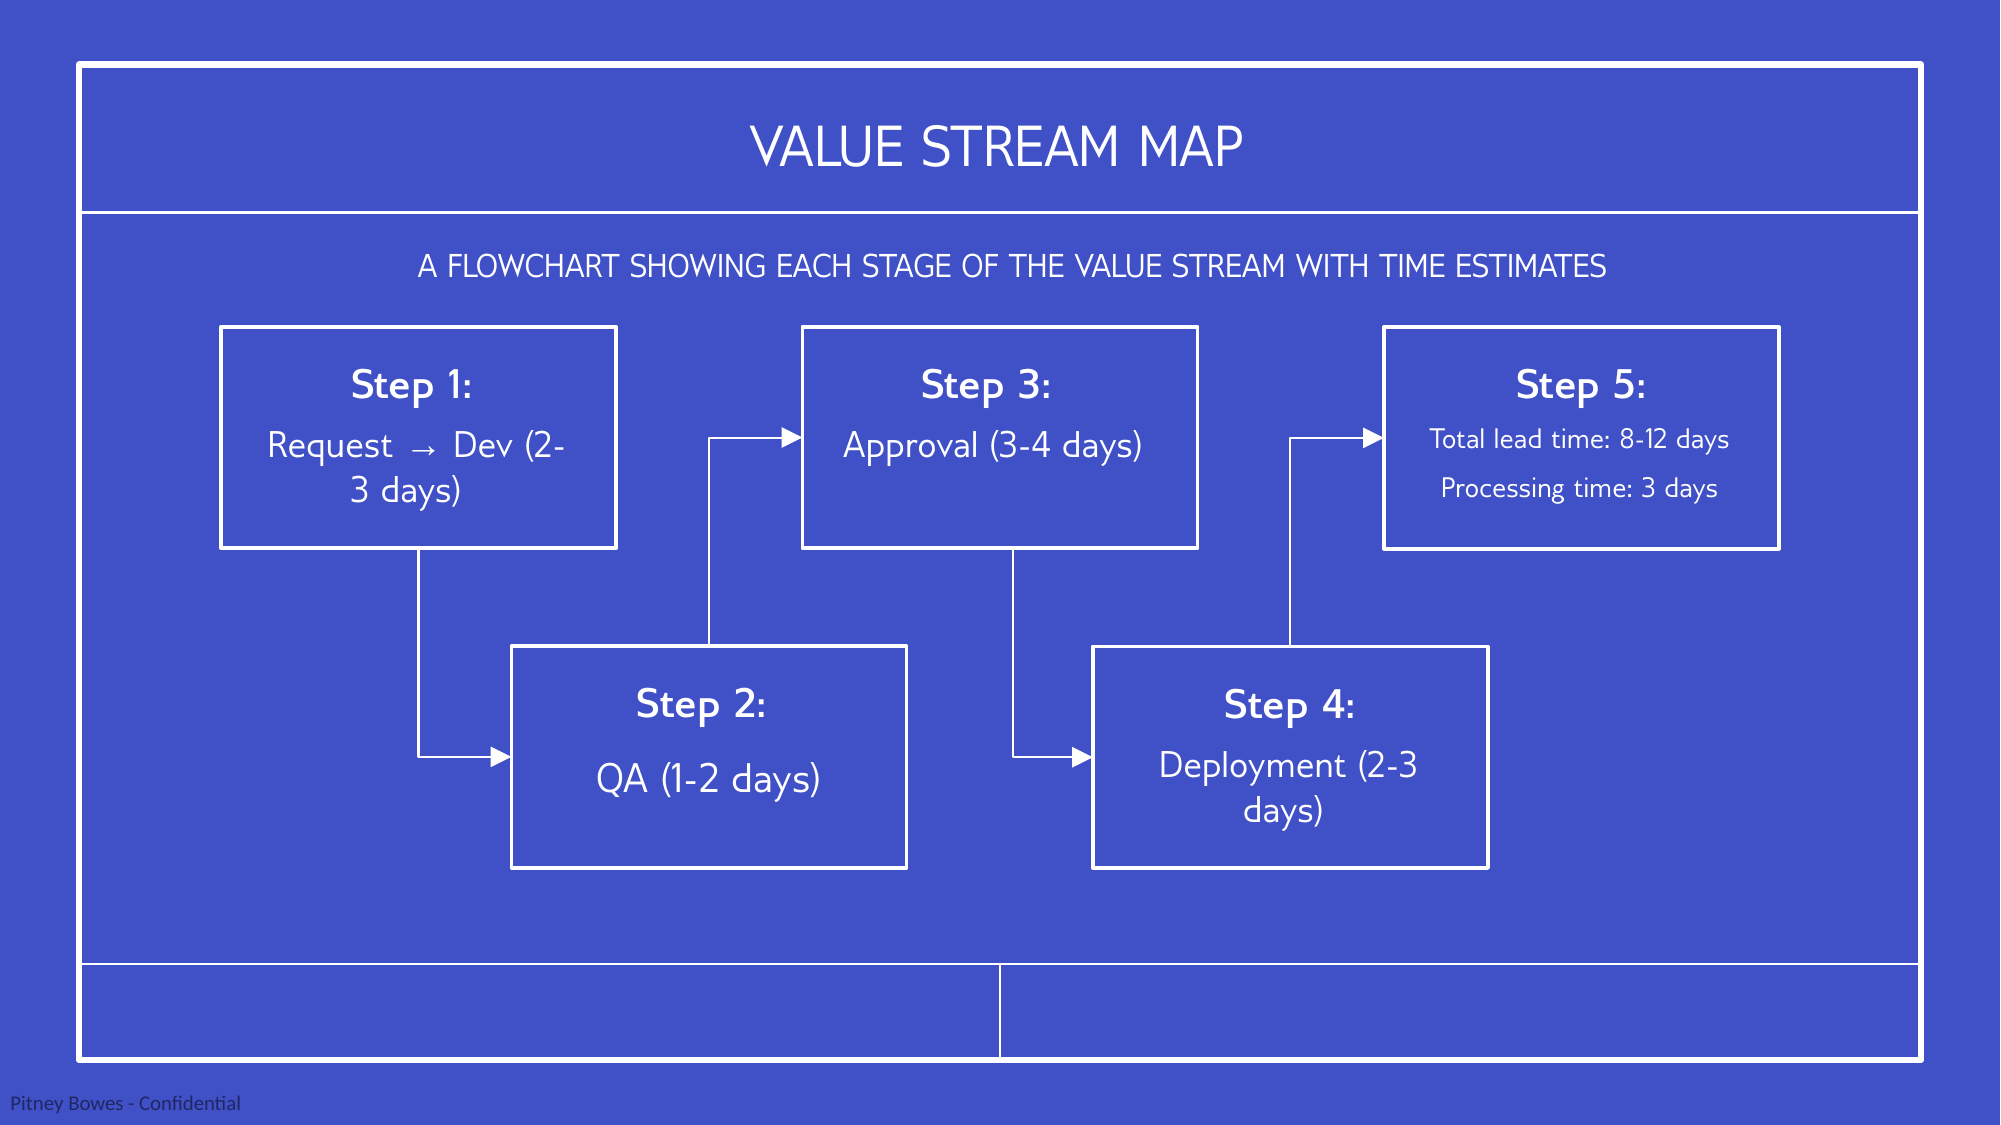

# Value Stream Map
A flowchart showing each stage of the value stream with time estimates
Step 1:
Step 3:
Step 5:

Request → Dev (2-3 days)
Approval (3-4 days)
Total lead time: 8-12 days
Processing time: 3 days
Step 2:
QA (1-2 days)
Step 4:
QA
Deployment (2-3 days)